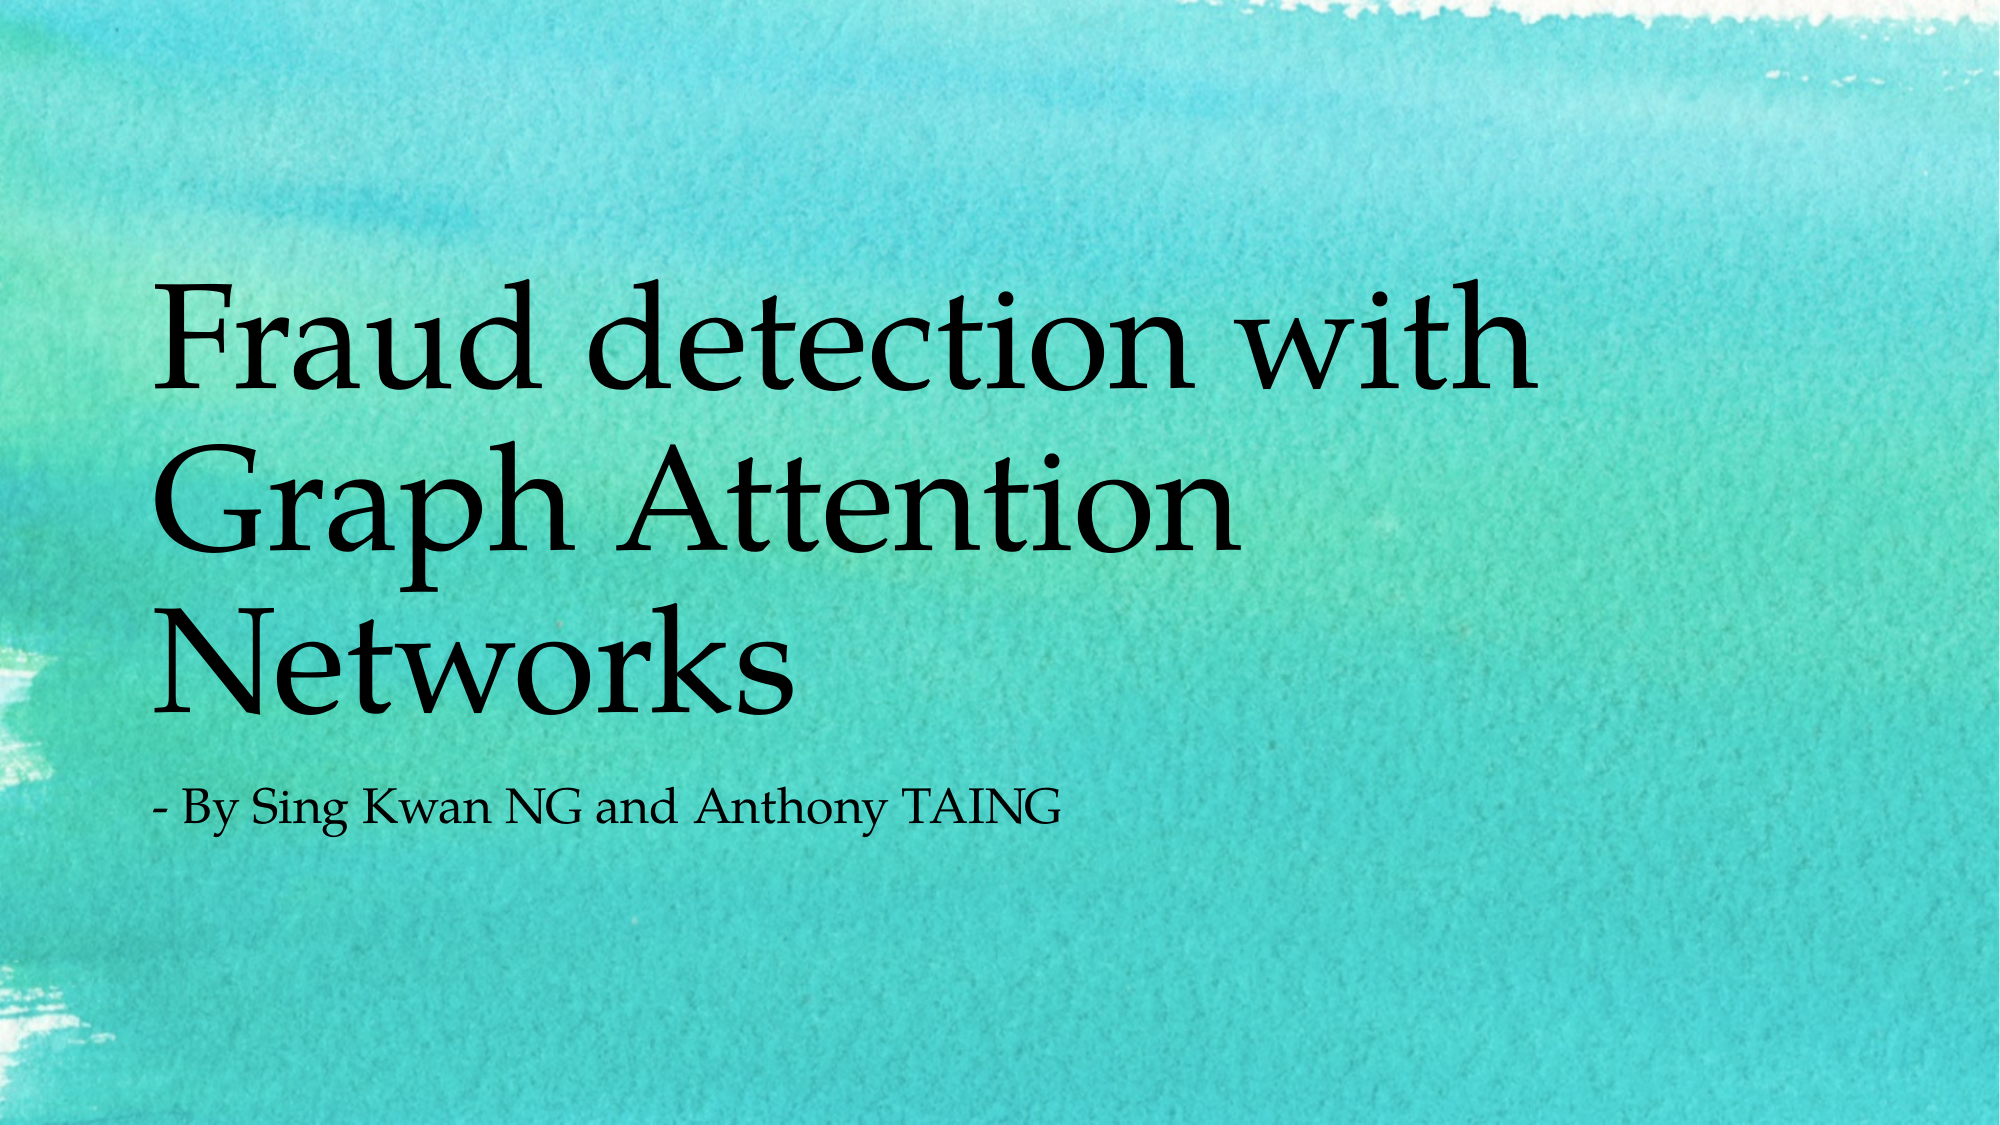

# Fraud detection with Graph Attention Networks
- By Sing Kwan NG and Anthony TAING